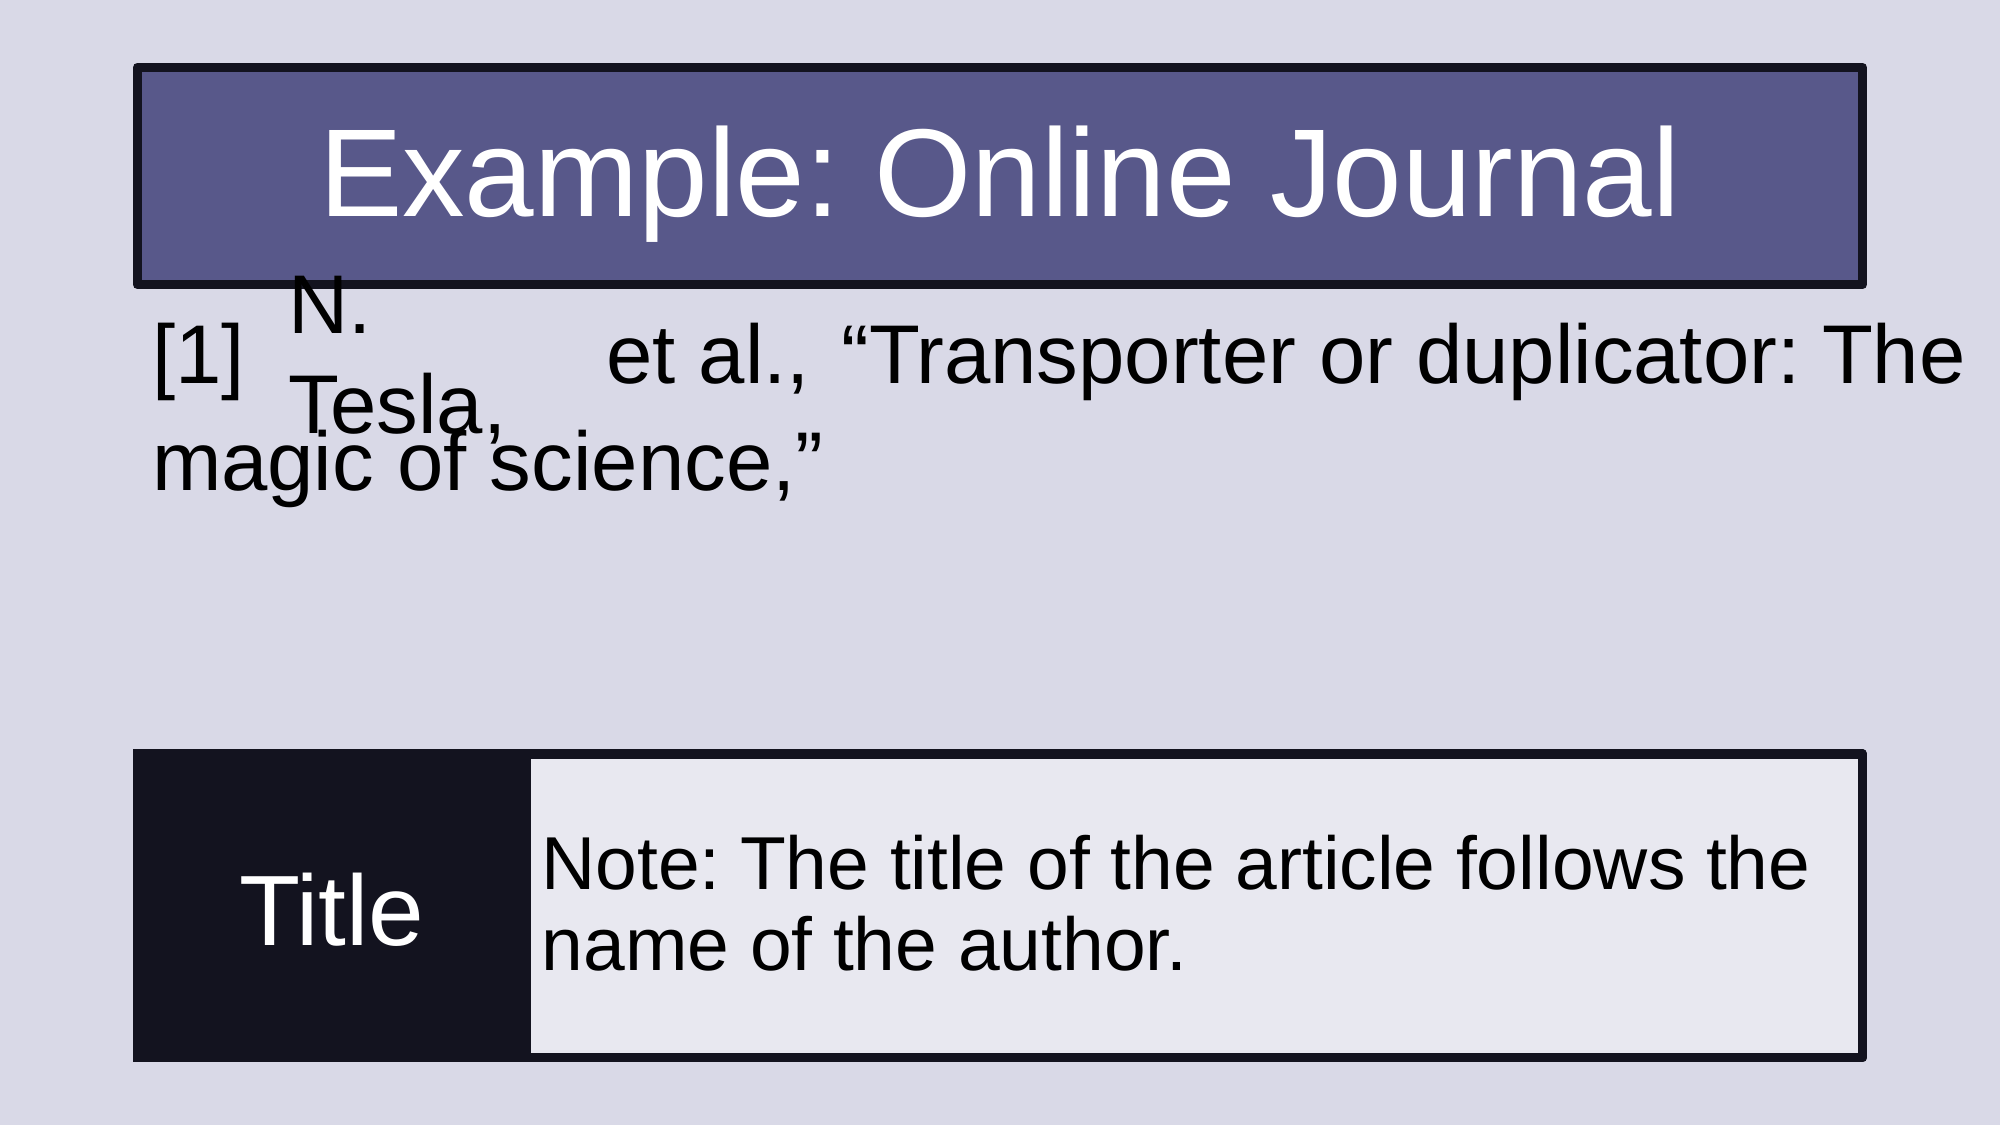

Example: Online Journal
[1]
N. Tesla,
et al.,
“Transporter or duplicator: The
magic of science,”
Author
Title
Note: More than six authors, use the first name with ‘et al.’
Note: The title of the article follows the name of the author.